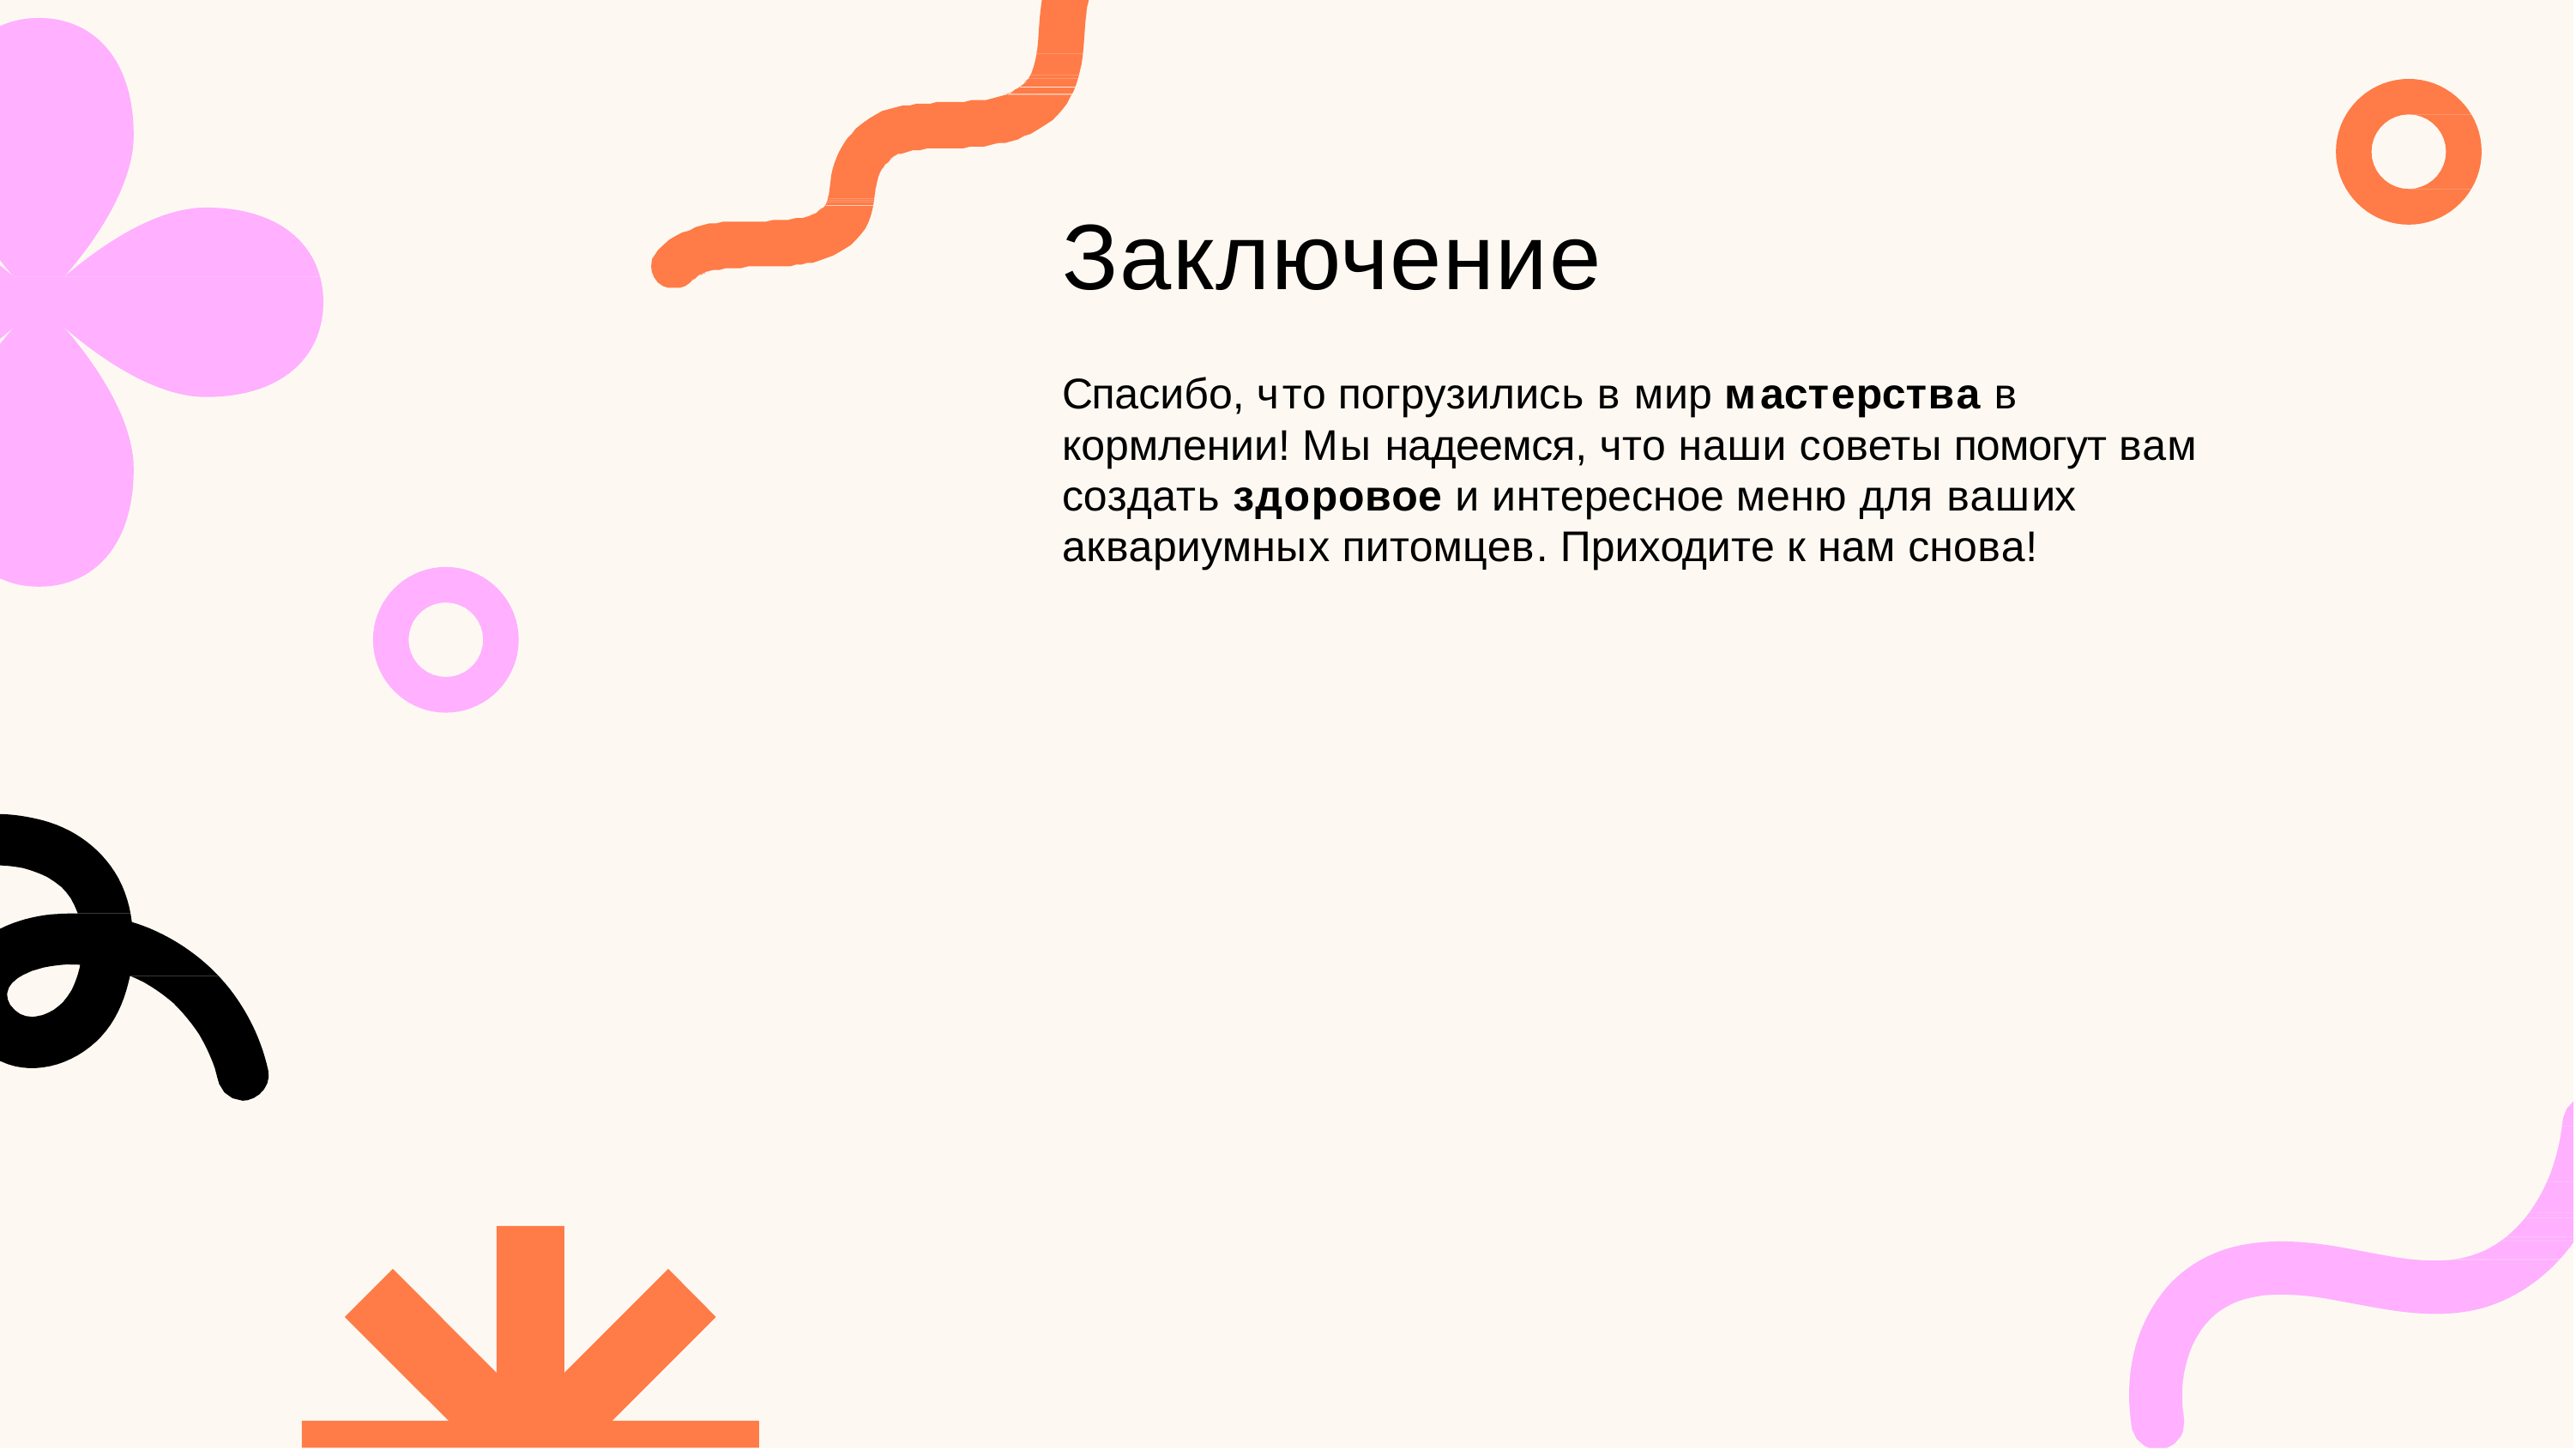

# Заключение
Спасибо, что погрузились в мир мастерства в  кормлении! Мы надеемся, что наши советы помогут вам  создать здоровое и интересное меню для ваших  аквариумных питомцев. Приходите к нам снова!